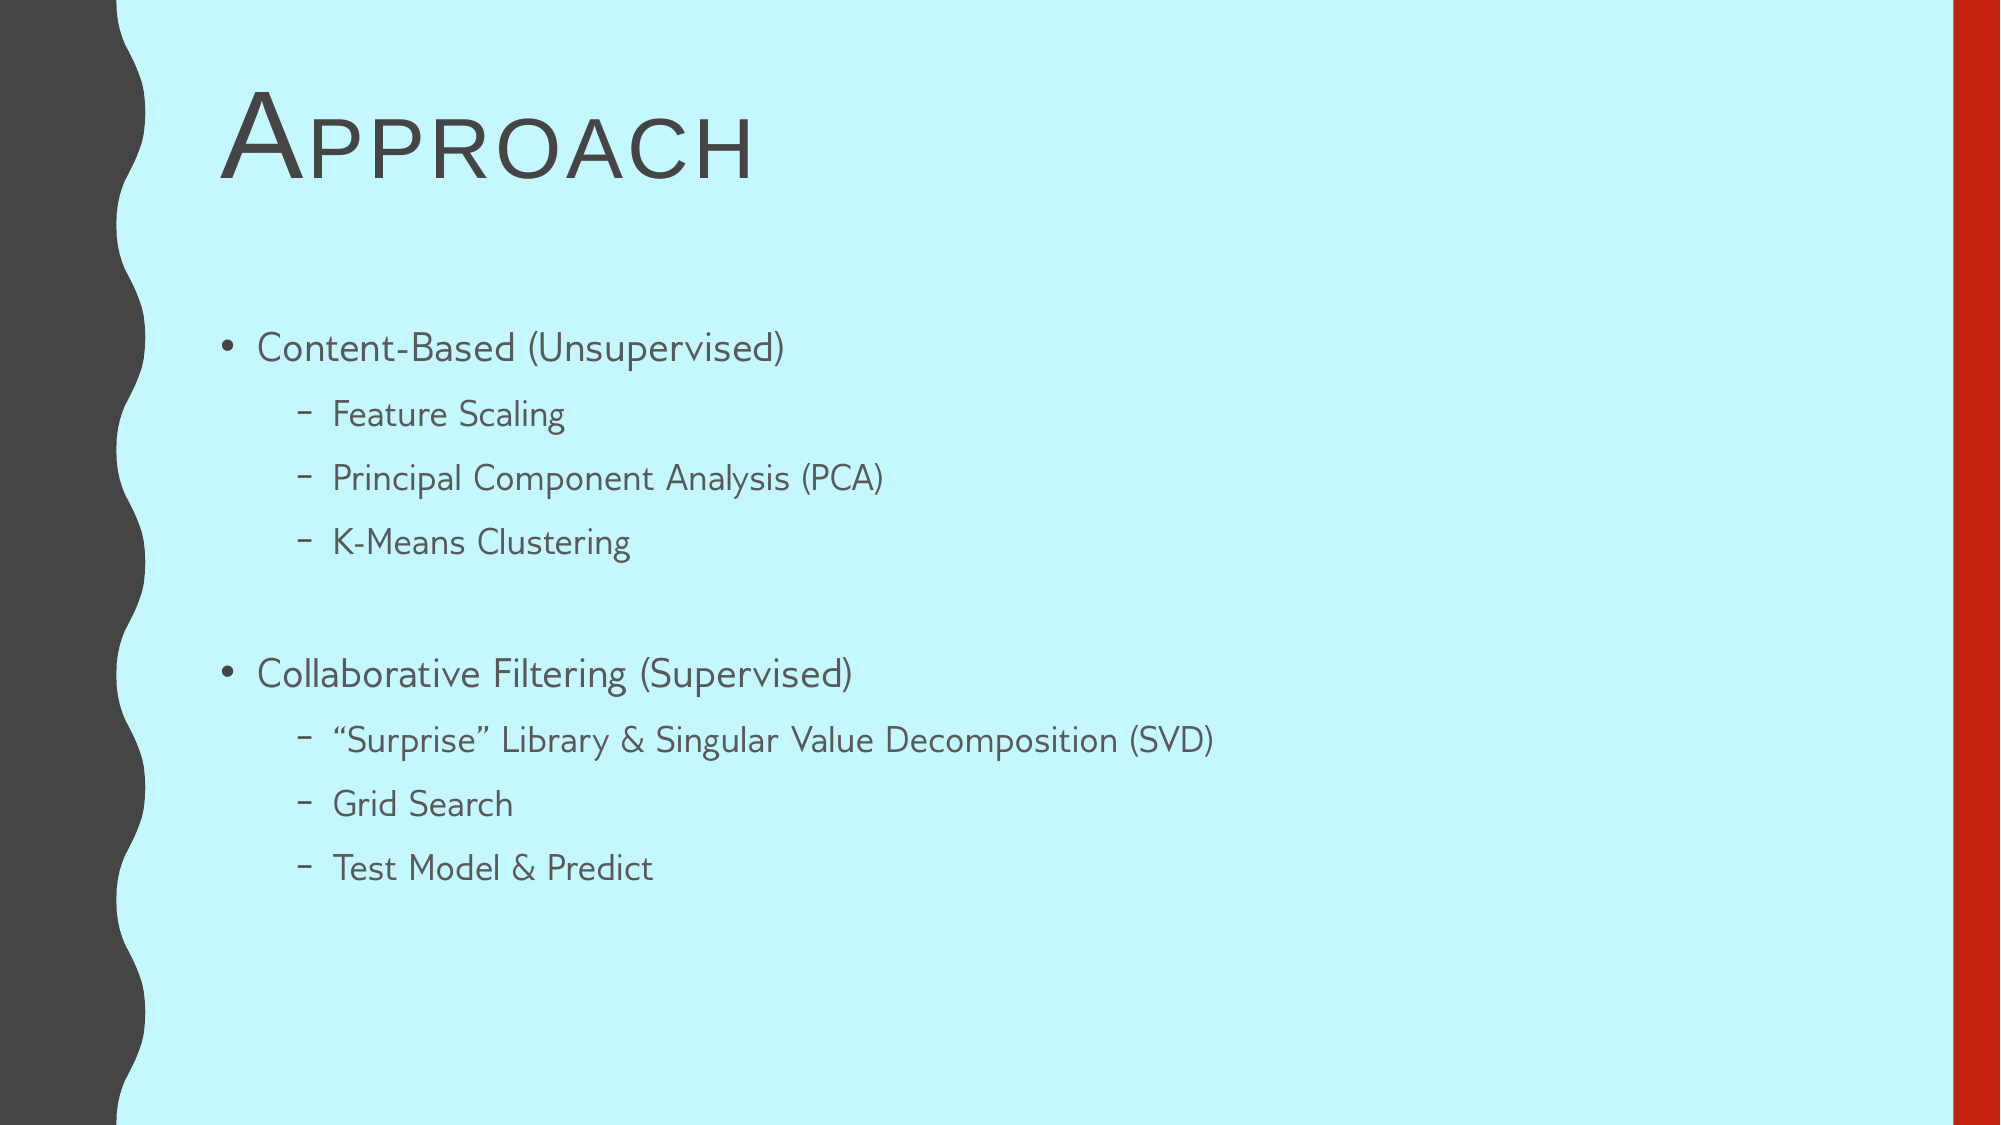

# APPROACH
Content-Based (Unsupervised)
Feature Scaling
Principal Component Analysis (PCA)
K-Means Clustering

Collaborative Filtering (Supervised)
“Surprise” Library & Singular Value Decomposition (SVD)
Grid Search
Test Model & Predict